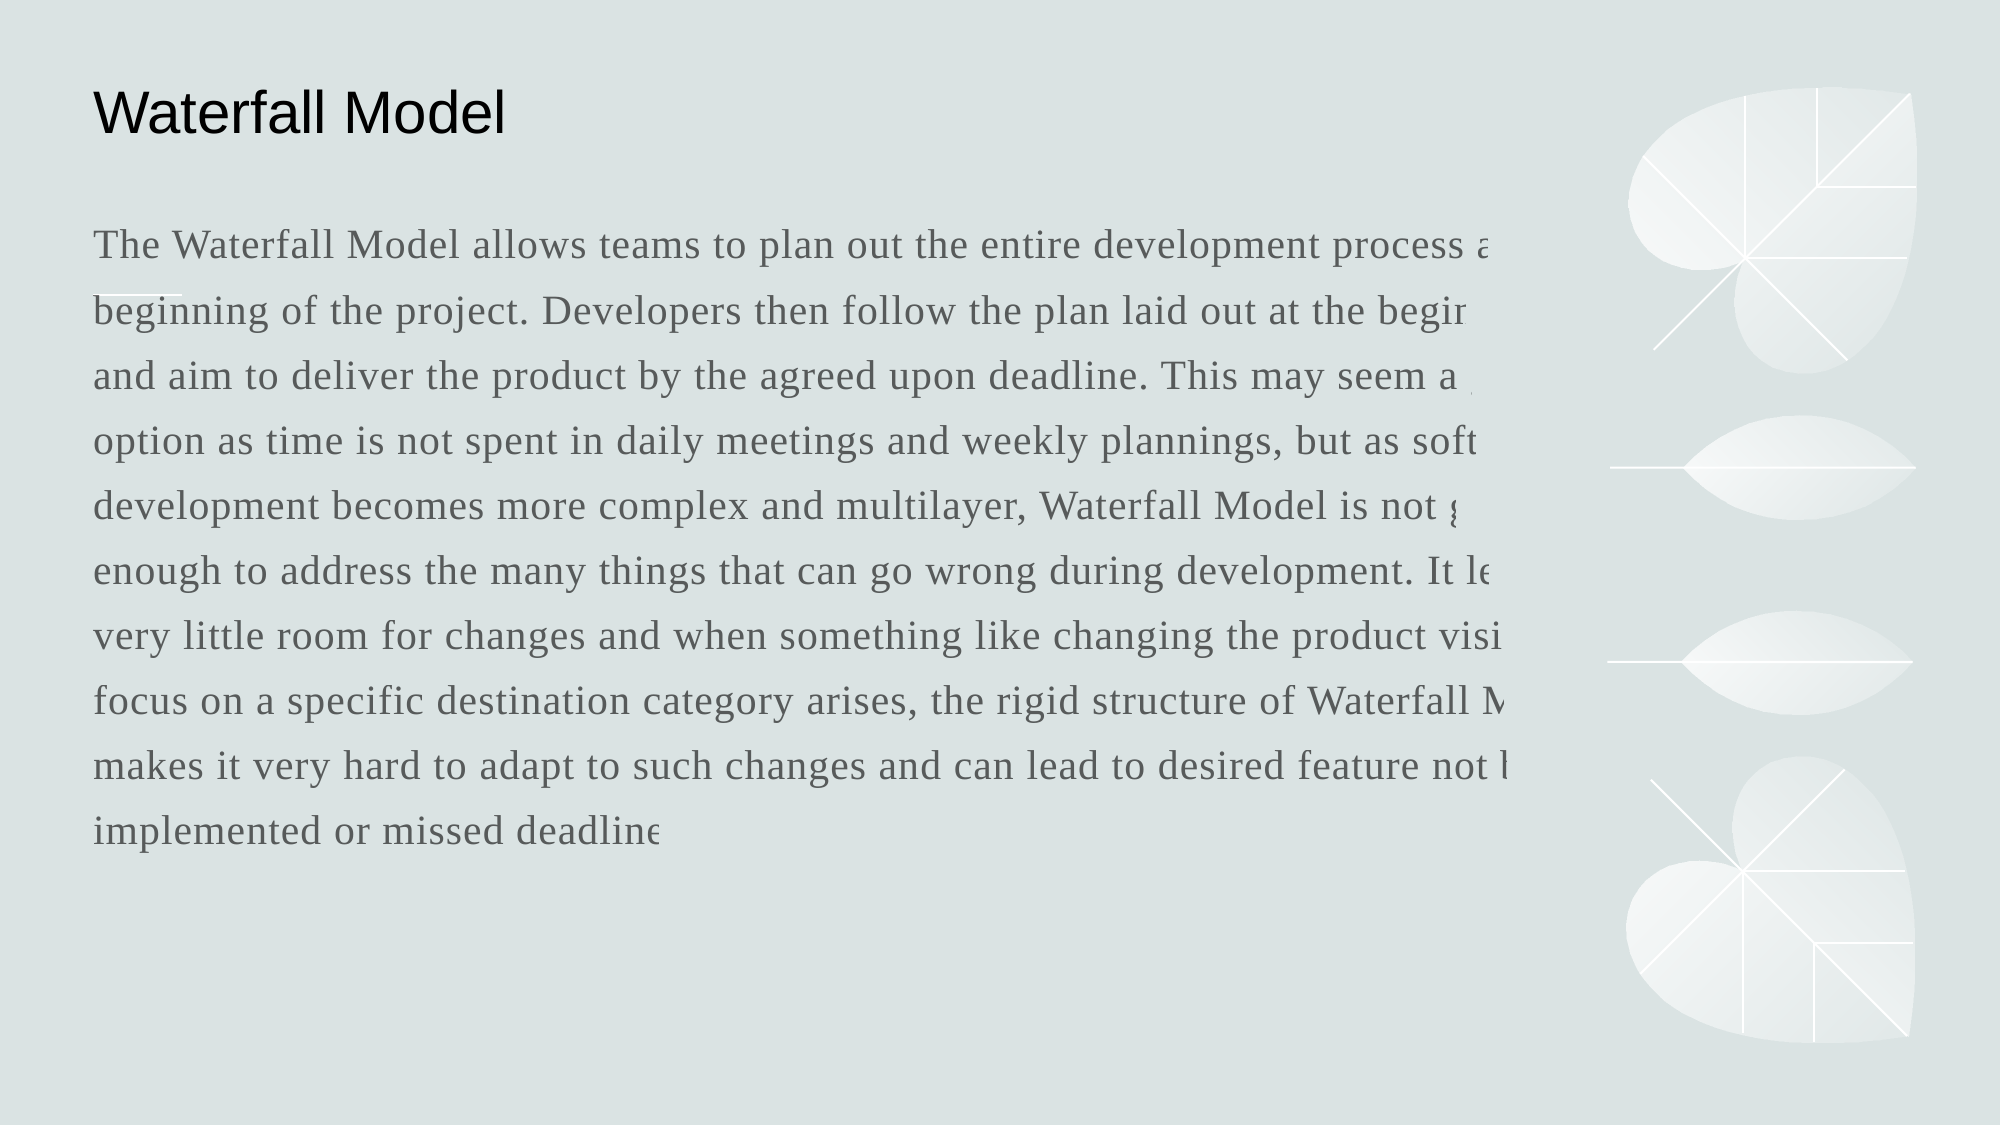

# Waterfall Model
The Waterfall Model allows teams to plan out the entire development process at the beginning of the project. Developers then follow the plan laid out at the beginning and aim to deliver the product by the agreed upon deadline. This may seem a good option as time is not spent in daily meetings and weekly plannings, but as software development becomes more complex and multilayer, Waterfall Model is not good enough to address the many things that can go wrong during development. It leaves very little room for changes and when something like changing the product vision to focus on a specific destination category arises, the rigid structure of Waterfall Model makes it very hard to adapt to such changes and can lead to desired feature not being implemented or missed deadlines.